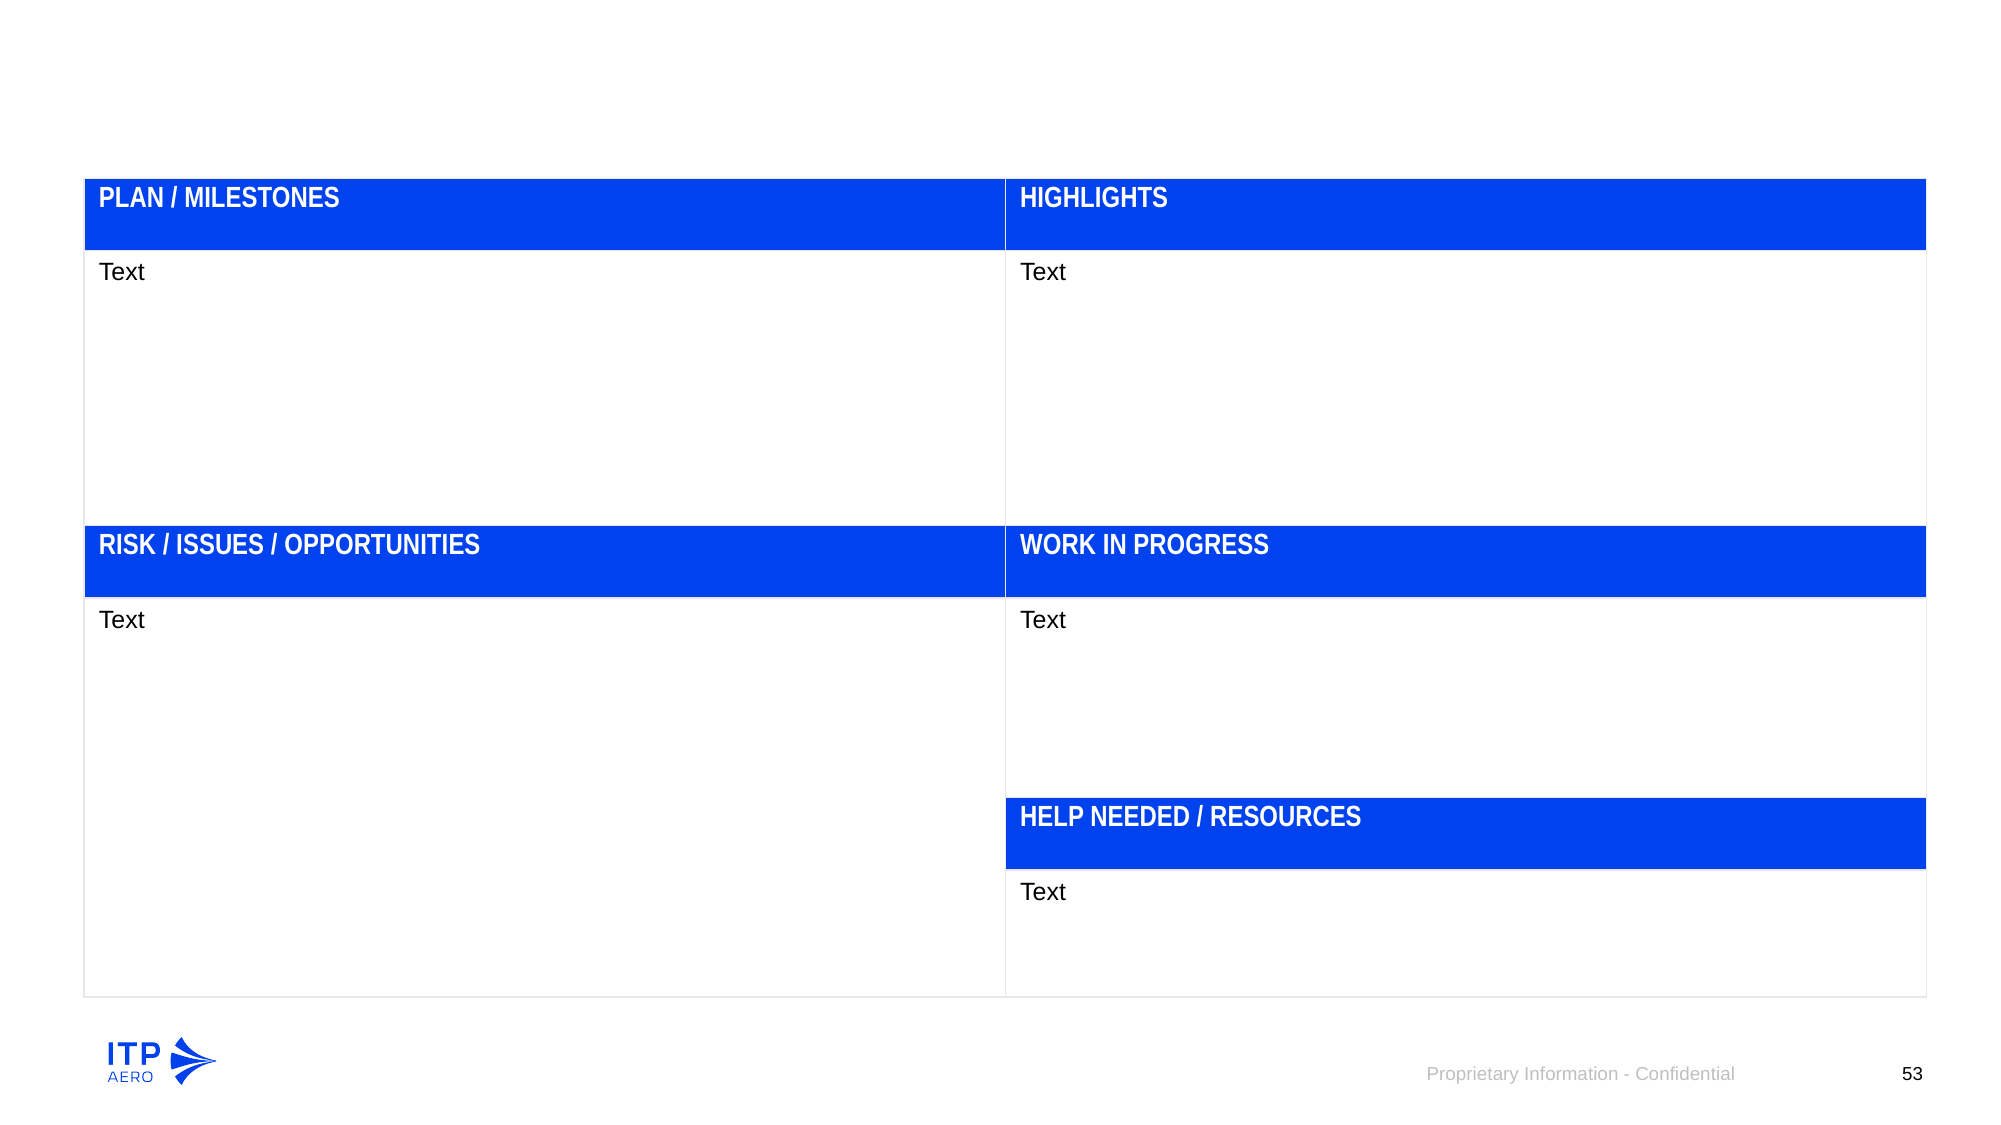

| PLAN / MILESTONES | HIGHLIGHTS |
| --- | --- |
| Text | Text |
| RISK / ISSUES / OPPORTUNITIES | WORK IN PROGRESS |
| Text | Text |
|  | HELP NEEDED / RESOURCES |
|  | Text |
Proprietary Information - Confidential
53